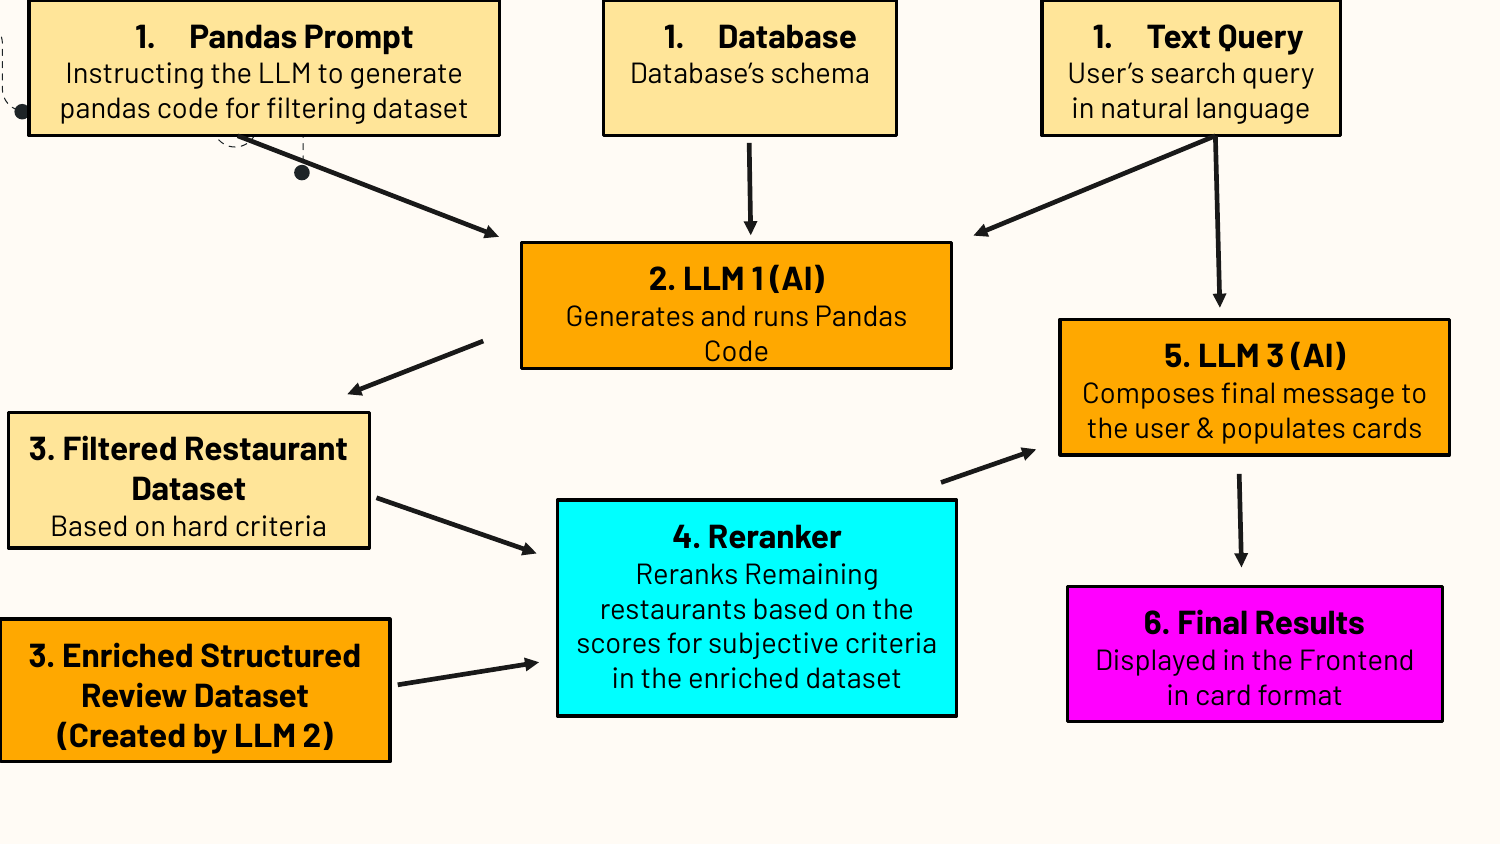

Pandas Prompt
Instructing the LLM to generate pandas code for filtering dataset
Database
Database’s schema
Text Query
User’s search query in natural language
2. LLM 1 (AI)
Generates and runs Pandas Code
5. LLM 3 (AI)
Composes final message to the user & populates cards

3. Filtered Restaurant Dataset
Based on hard criteria
4. Reranker
Reranks Remaining restaurants based on the scores for subjective criteria in the enriched dataset
6. Final Results
Displayed in the Frontend in card format
3. Enriched Structured Review Dataset (Created by LLM 2)